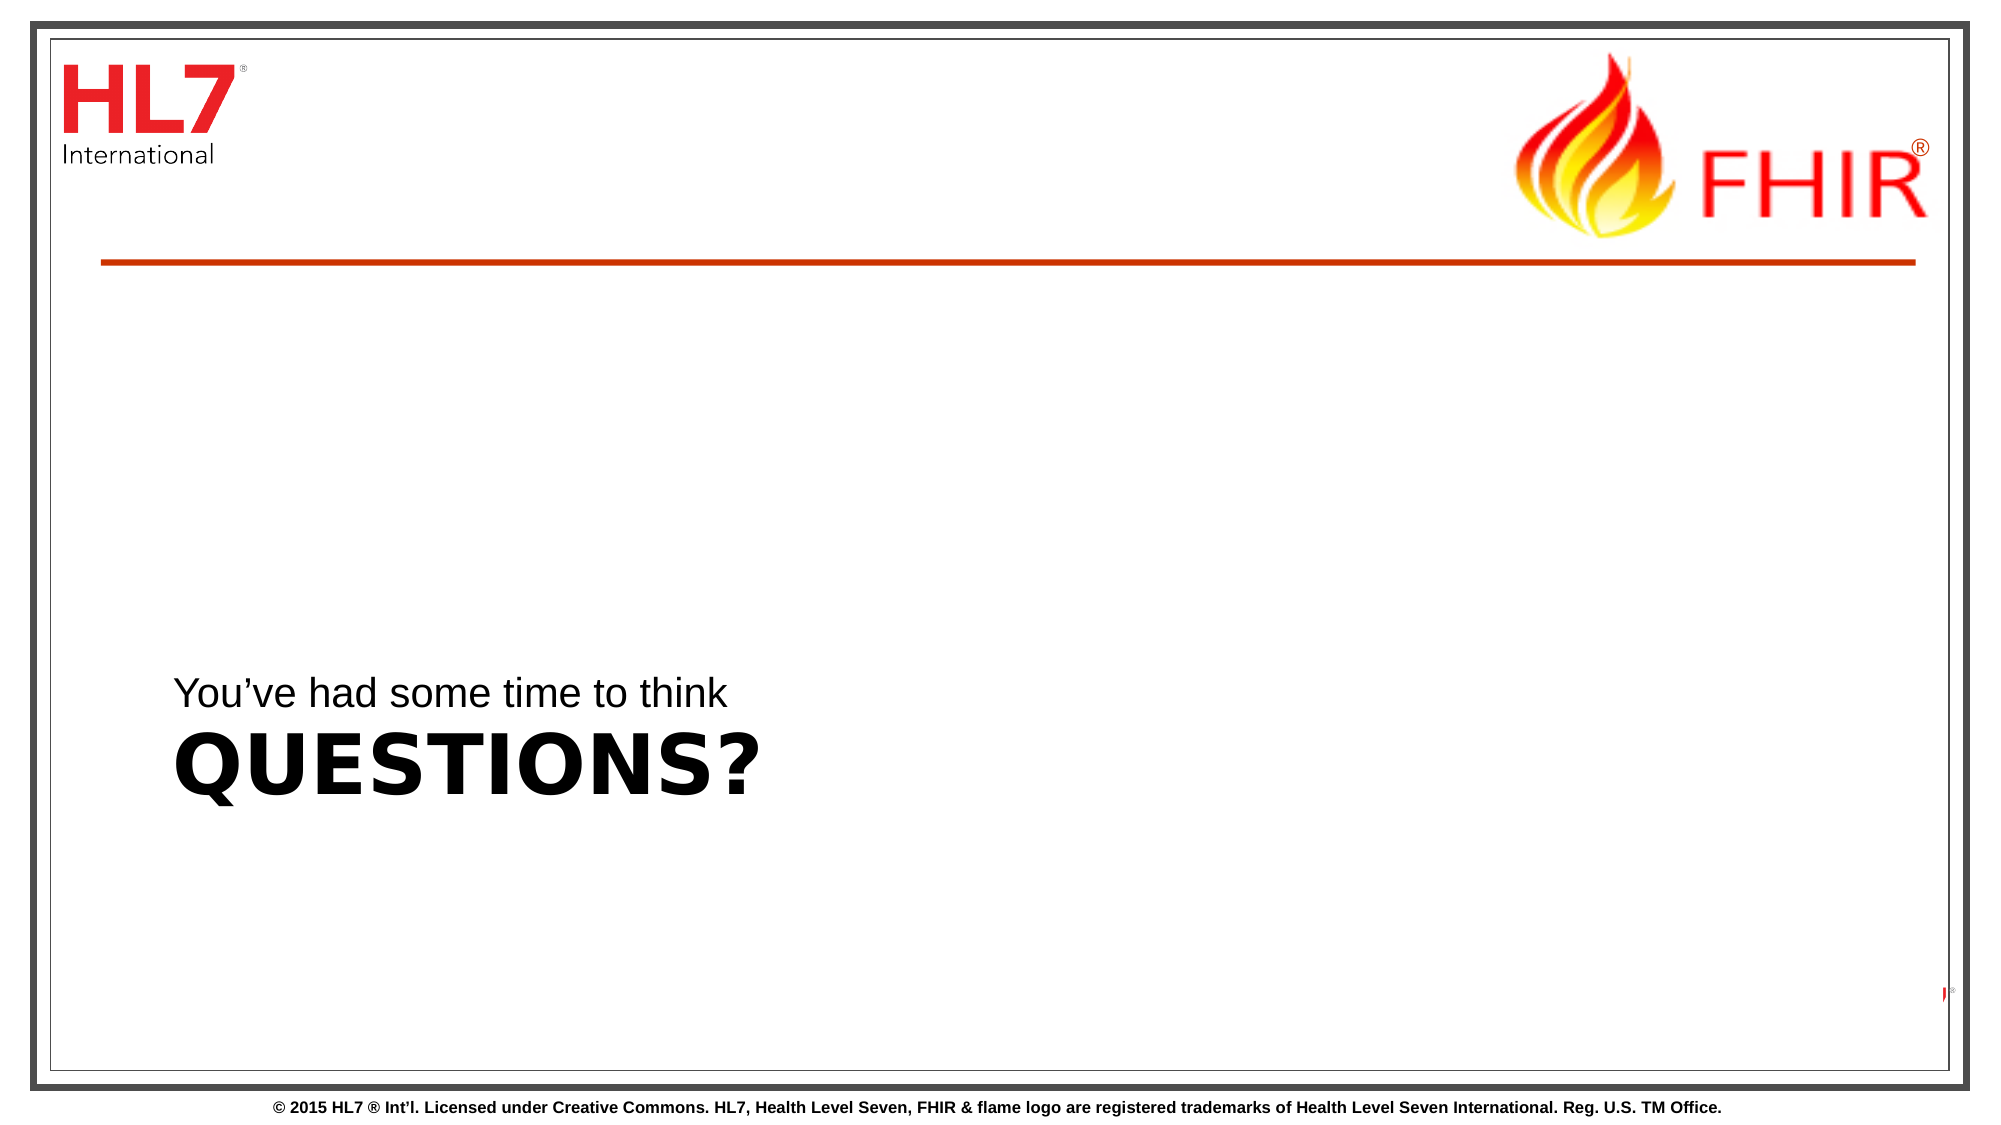

You’ve had some time to think
# Questions?